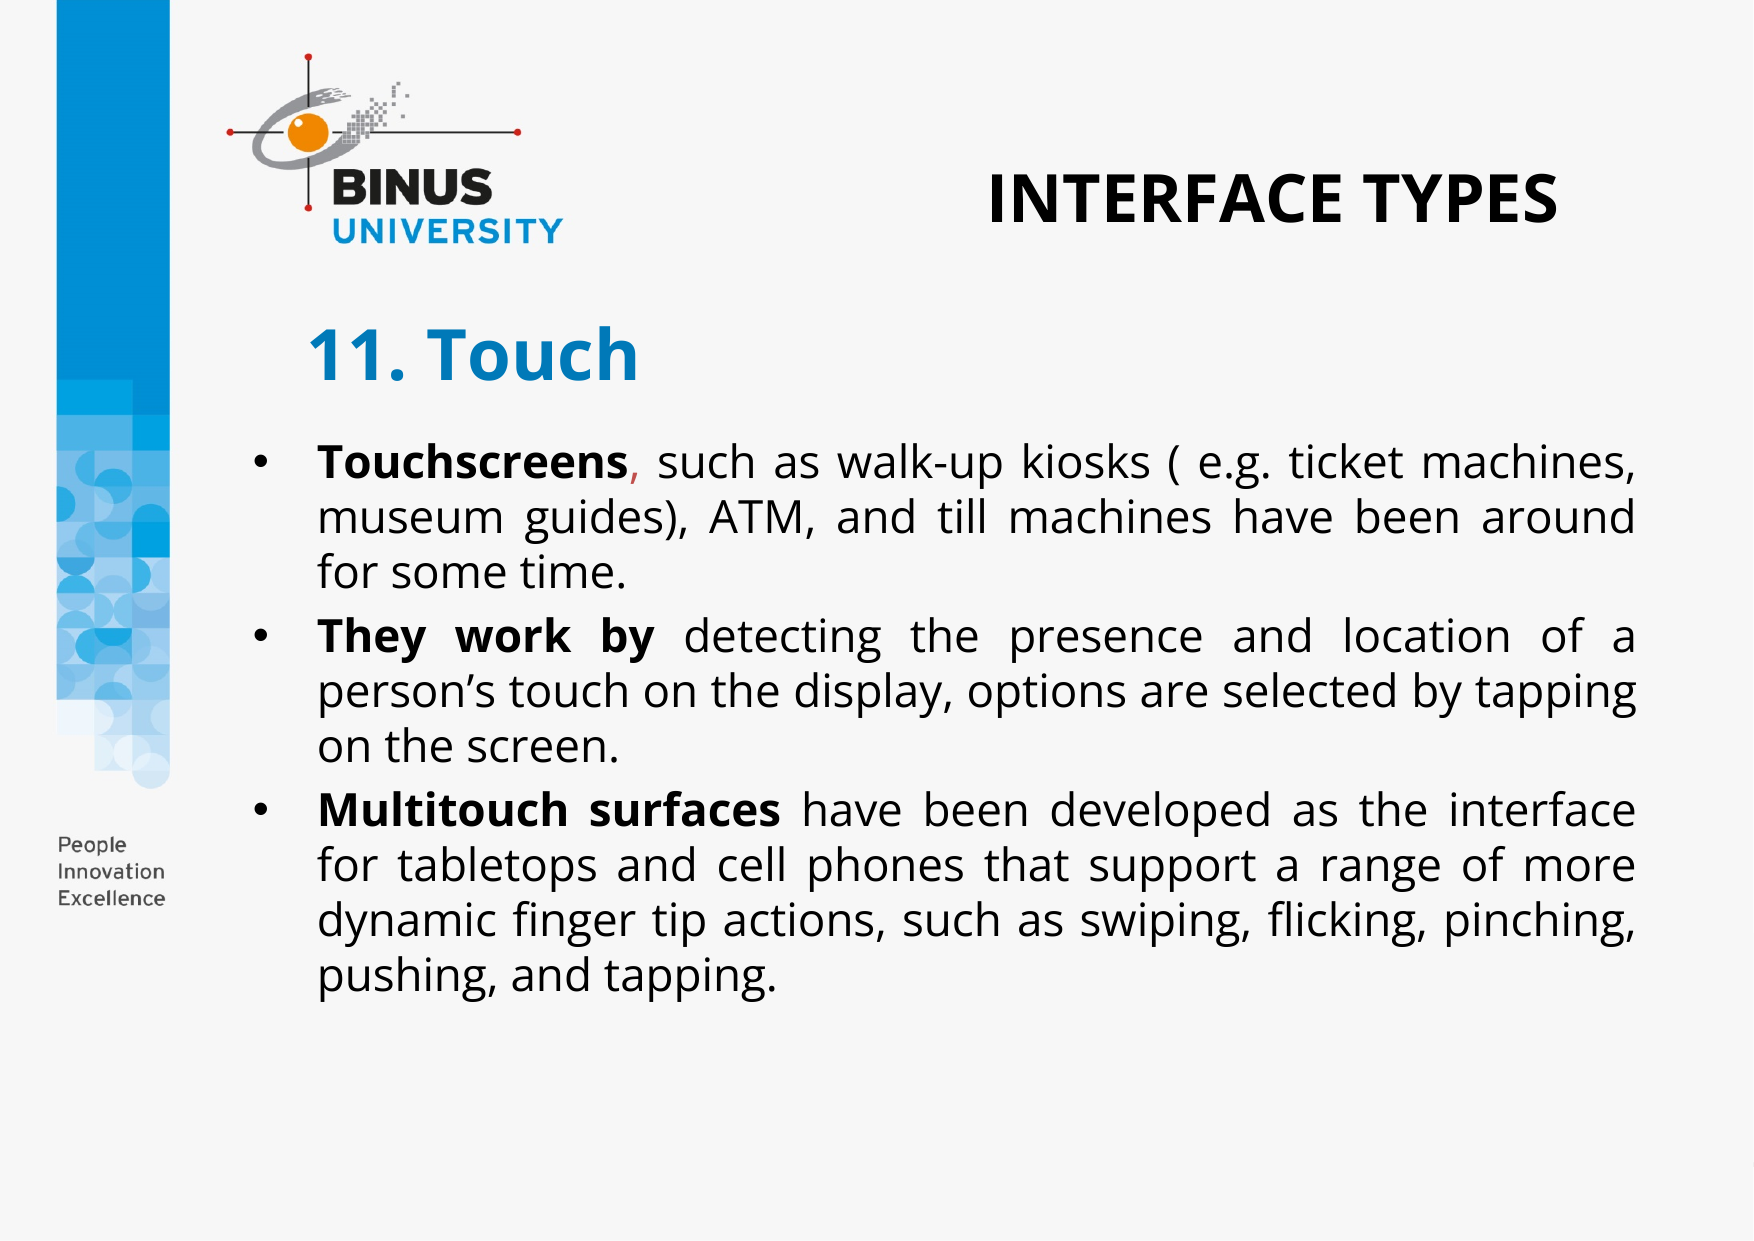

INTERFACE TYPES
# 11. Touch
Touchscreens, such as walk-up kiosks ( e.g. ticket machines, museum guides), ATM, and till machines have been around for some time.
They work by detecting the presence and location of a person’s touch on the display, options are selected by tapping on the screen.
Multitouch surfaces have been developed as the interface for tabletops and cell phones that support a range of more dynamic finger tip actions, such as swiping, flicking, pinching, pushing, and tapping.